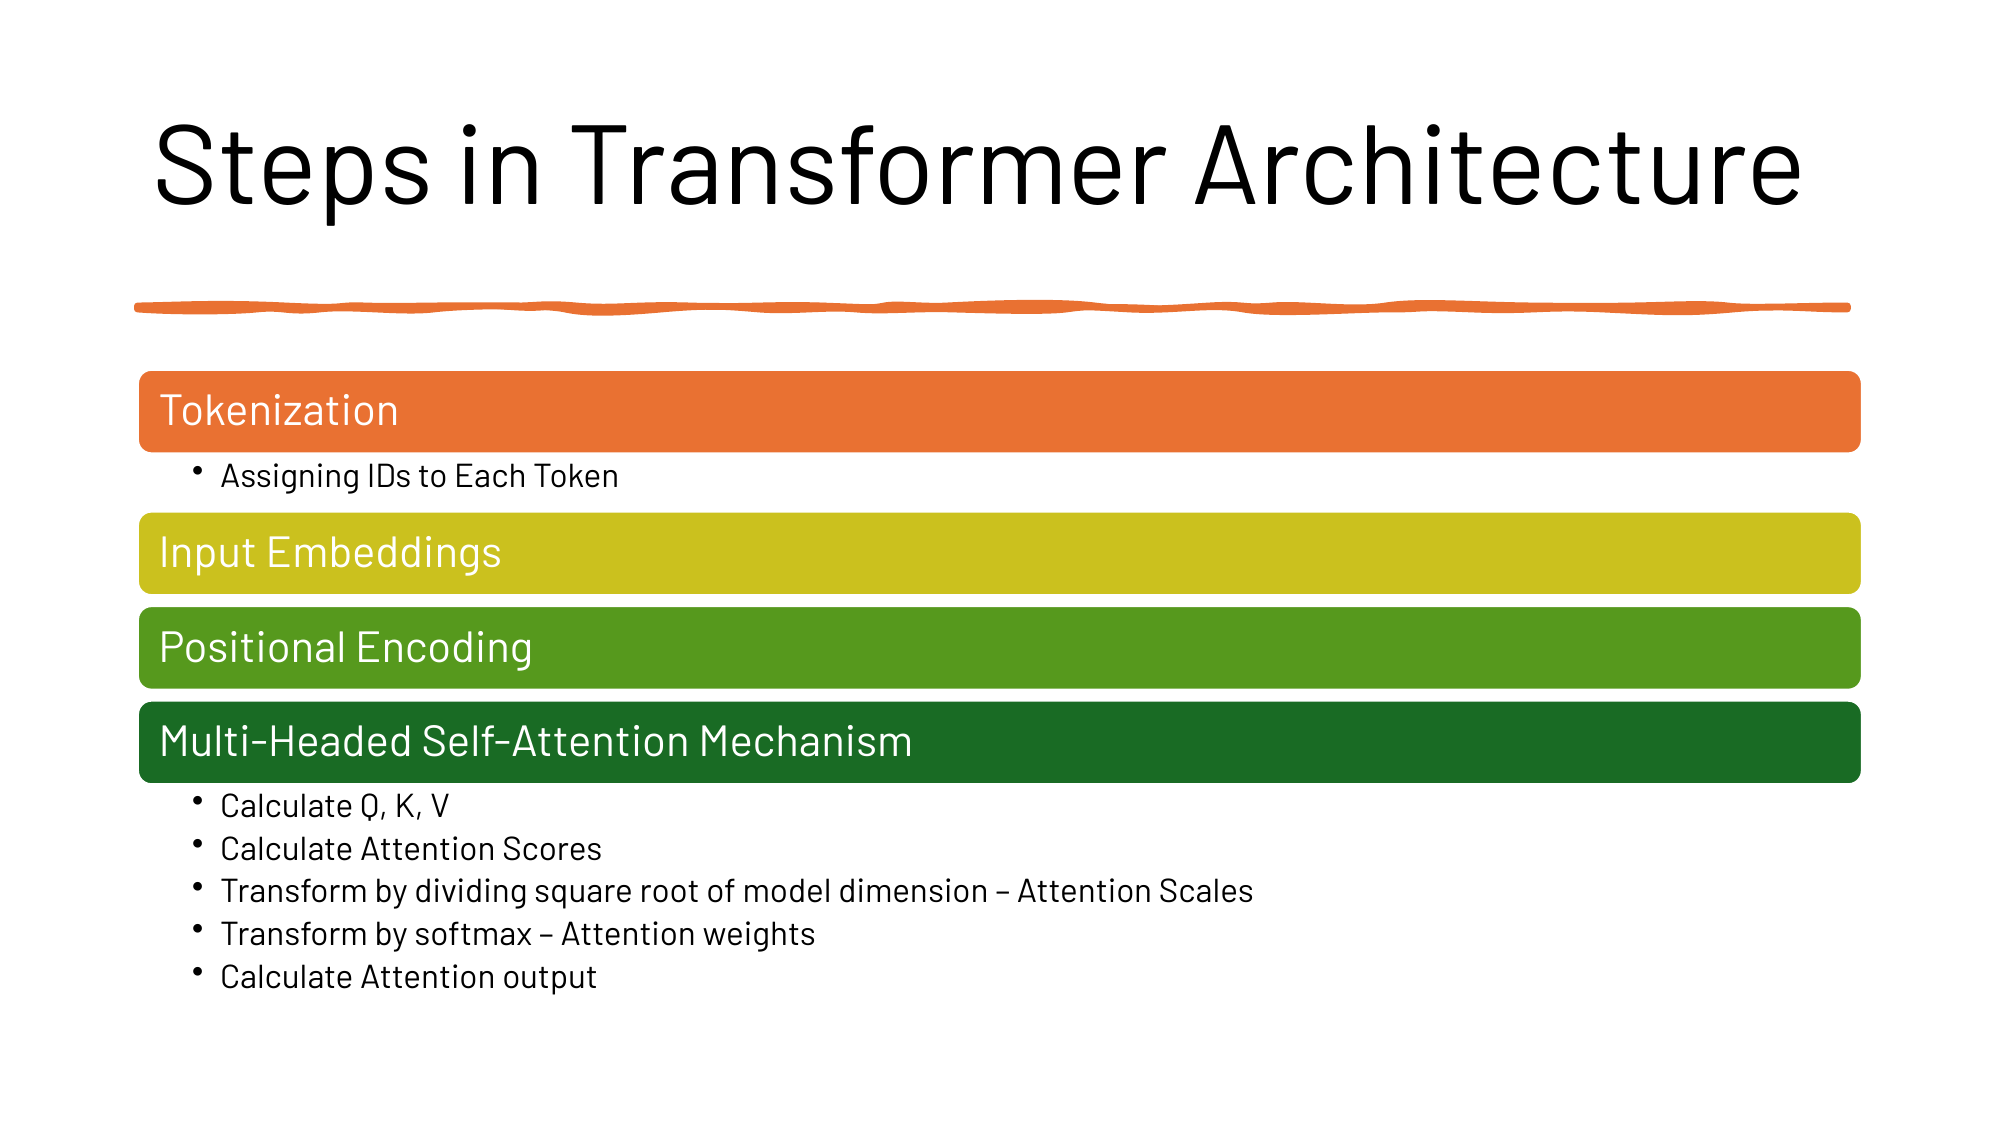

# Steps in Transformer Architecture

Tokenization
Assigning IDs to Each Token
Input Embeddings
Positional Encoding
Multi-Headed Self-Attention Mechanism
Calculate Q, K, V
Calculate Attention Scores
Transform by dividing square root of model dimension – Attention Scales
Transform by softmax – Attention weights
Calculate Attention output